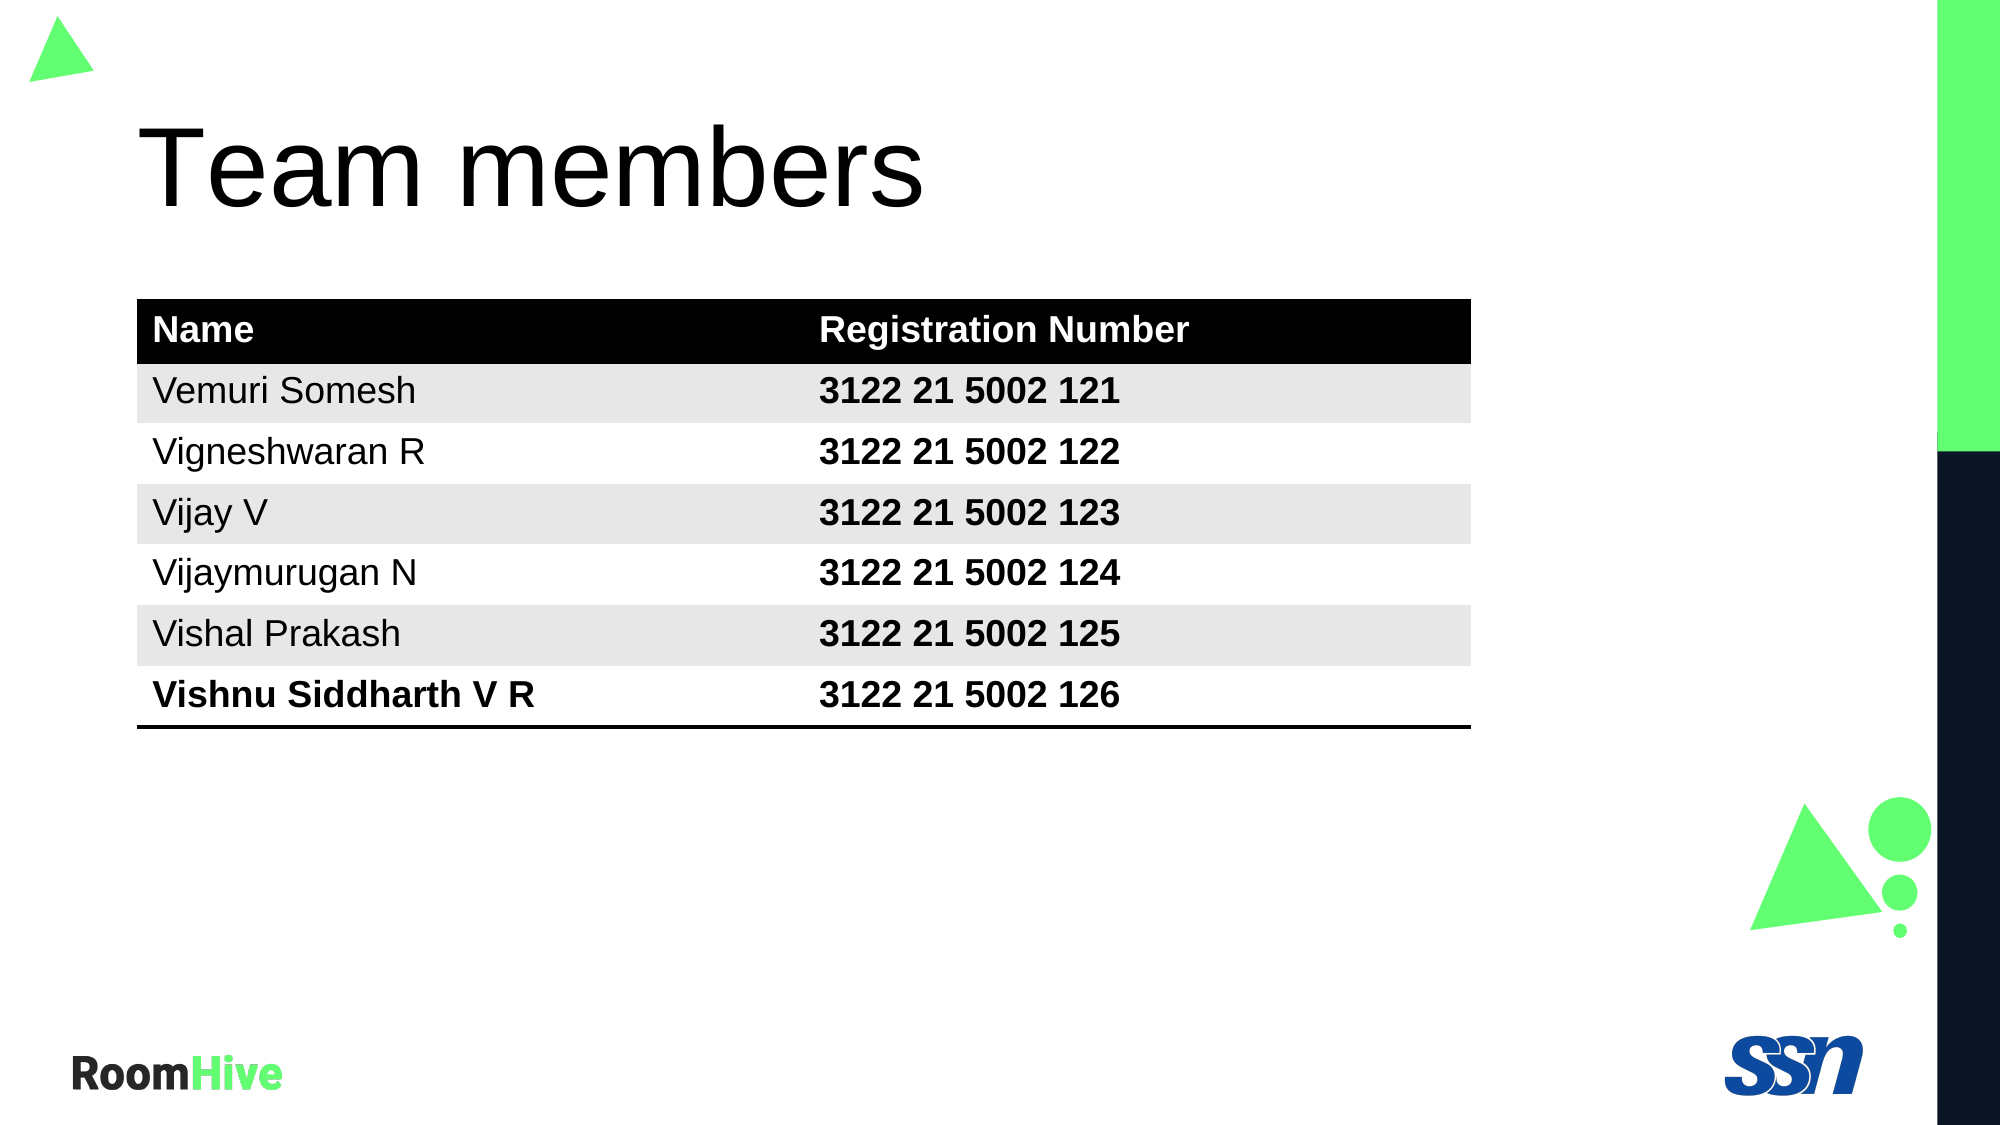

# Team members
| Name | Registration Number |
| --- | --- |
| Vemuri Somesh | 3122 21 5002 121 |
| Vigneshwaran R | 3122 21 5002 122 |
| Vijay V | 3122 21 5002 123 |
| Vijaymurugan N | 3122 21 5002 124 |
| Vishal Prakash | 3122 21 5002 125 |
| Vishnu Siddharth V R | 3122 21 5002 126 |